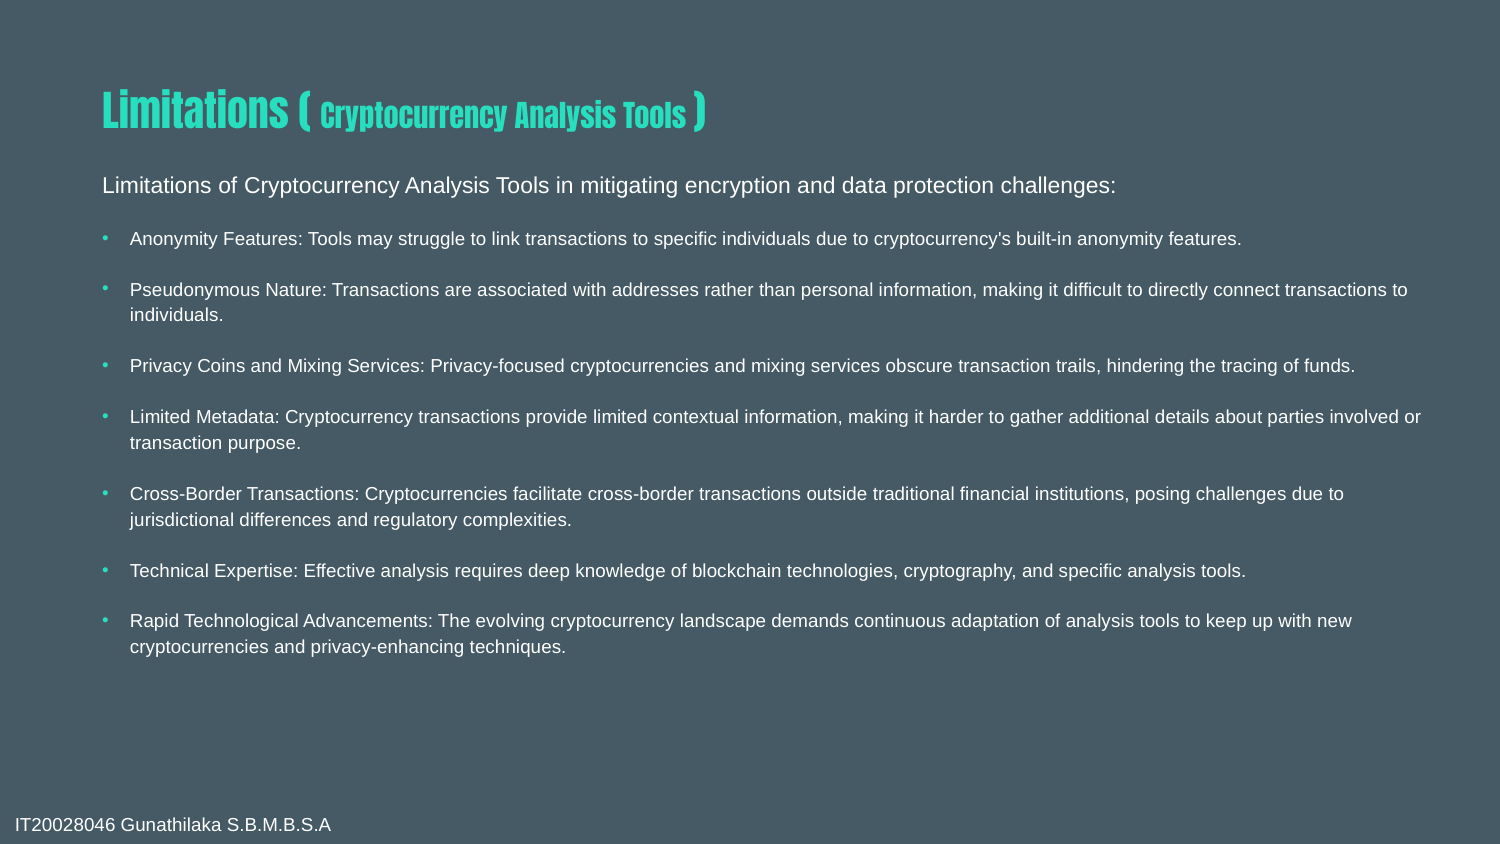

# Limitations ( Cryptocurrency Analysis Tools )
Limitations of Cryptocurrency Analysis Tools in mitigating encryption and data protection challenges:
Anonymity Features: Tools may struggle to link transactions to specific individuals due to cryptocurrency's built-in anonymity features.
Pseudonymous Nature: Transactions are associated with addresses rather than personal information, making it difficult to directly connect transactions to individuals.
Privacy Coins and Mixing Services: Privacy-focused cryptocurrencies and mixing services obscure transaction trails, hindering the tracing of funds.
Limited Metadata: Cryptocurrency transactions provide limited contextual information, making it harder to gather additional details about parties involved or transaction purpose.
Cross-Border Transactions: Cryptocurrencies facilitate cross-border transactions outside traditional financial institutions, posing challenges due to jurisdictional differences and regulatory complexities.
Technical Expertise: Effective analysis requires deep knowledge of blockchain technologies, cryptography, and specific analysis tools.
Rapid Technological Advancements: The evolving cryptocurrency landscape demands continuous adaptation of analysis tools to keep up with new cryptocurrencies and privacy-enhancing techniques.

IT20028046 Gunathilaka S.B.M.B.S.A